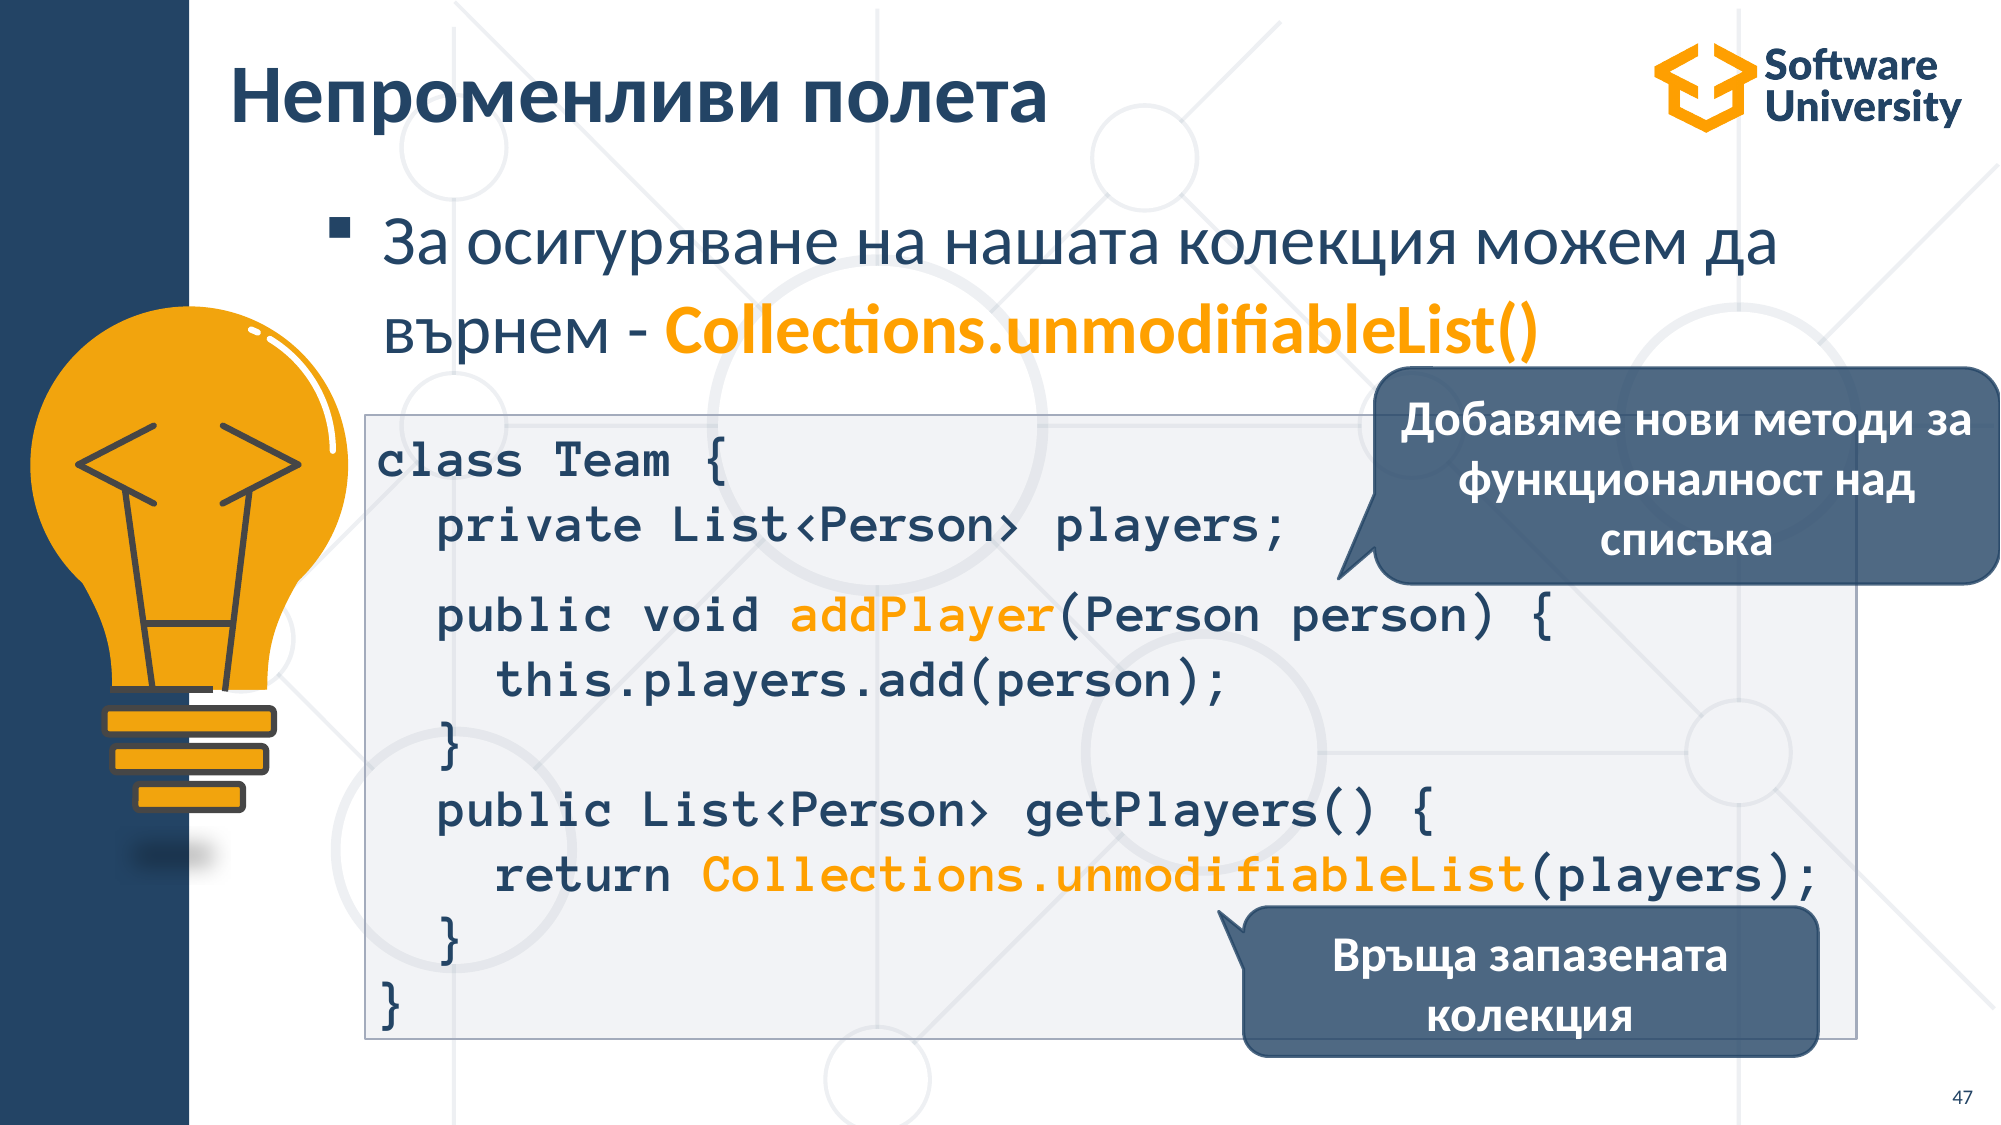

# Непроменливи полета
За осигуряване на нашата колекция можем да върнем - Collections.unmodifiableList()
Добавяме нови методи за функционалност над списъка
class Team {
  private List<Person> players;
  public void addPlayer(Person person) {
    this.players.add(person);
  }
  public List<Person> getPlayers() {
    return Collections.unmodifiableList(players);
  }
}
Връща запазената колекция
47